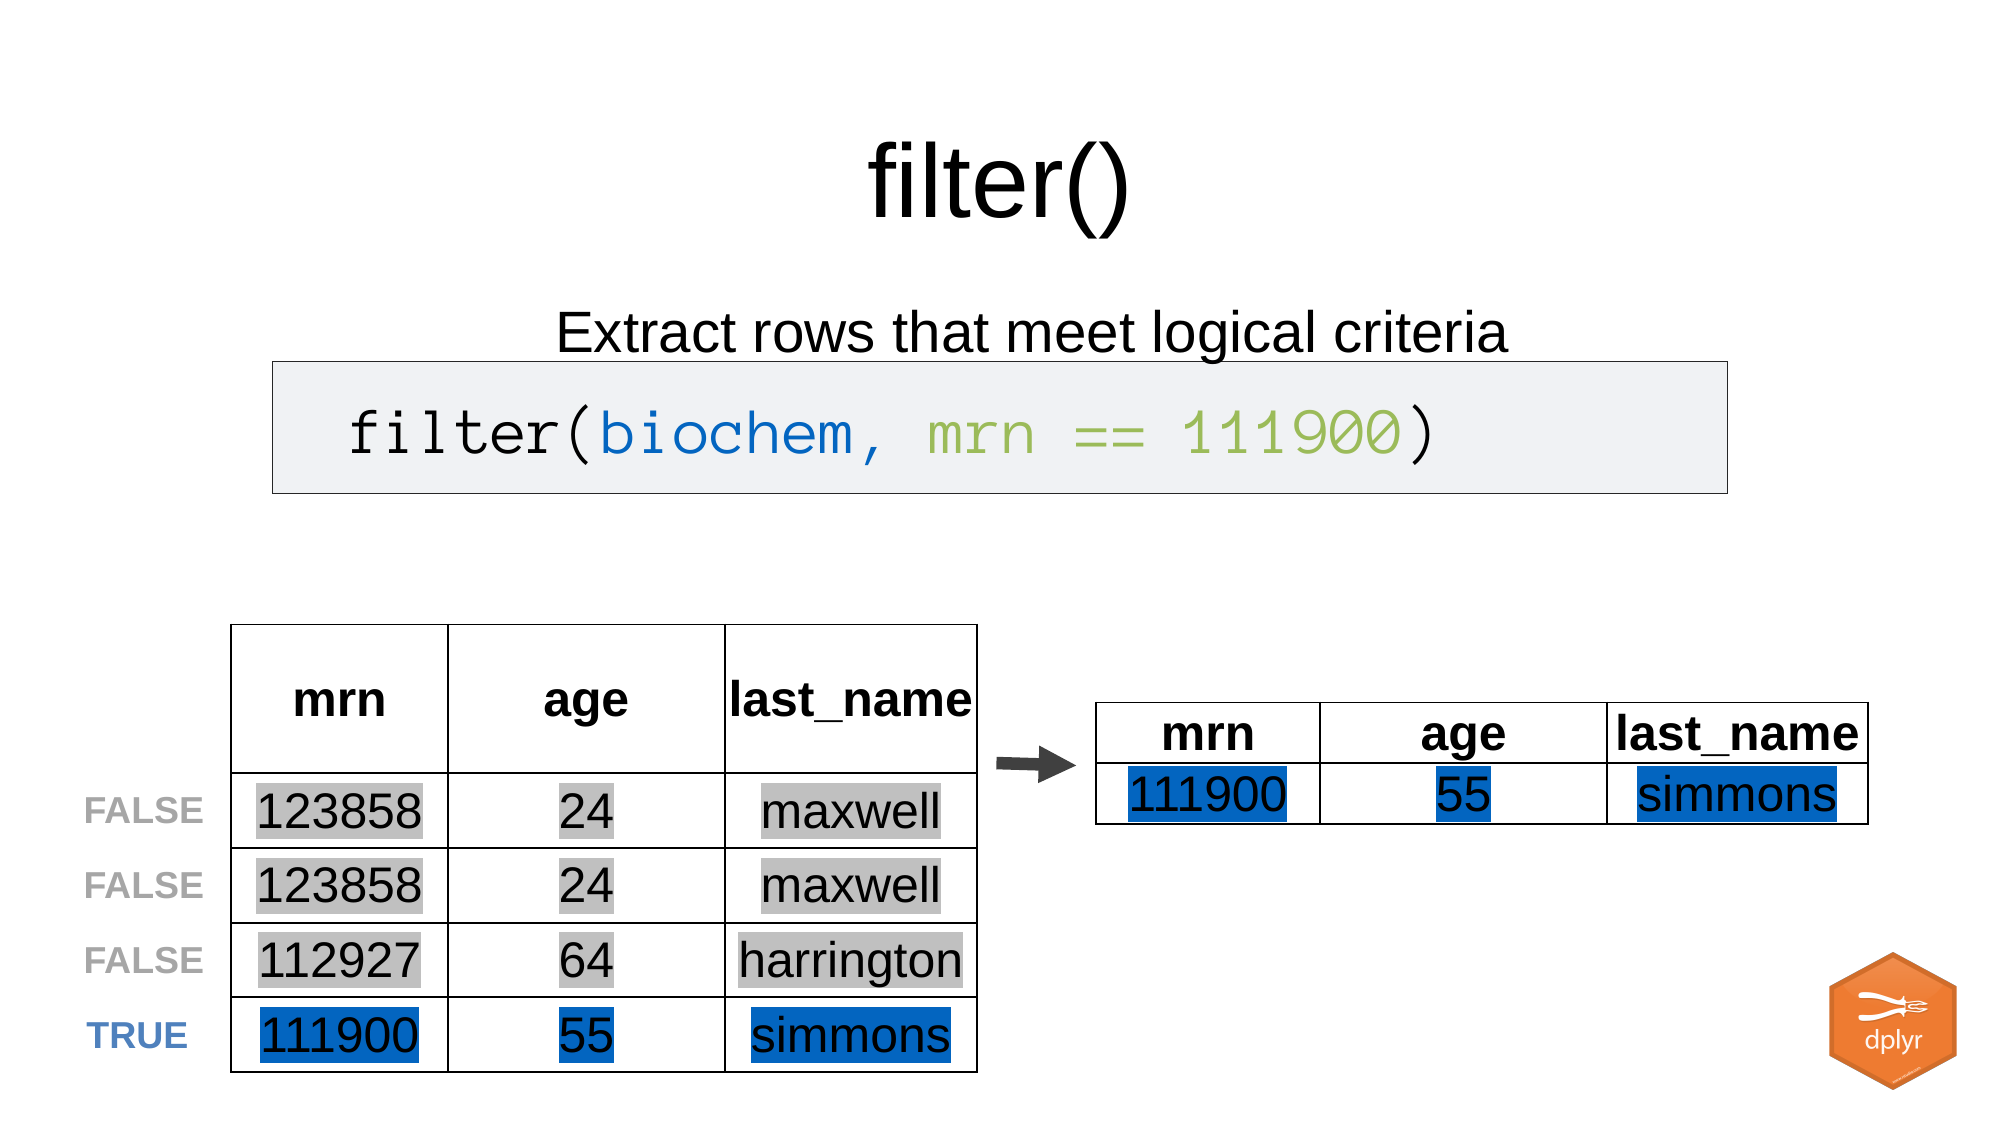

filter()
Extract rows that meet logical criteria

filter(biochem, mrn == 111900)
| mrn | age | last\_name |
| --- | --- | --- |
| 123858 | 24 | maxwell |
| 123858 | 24 | maxwell |
| 112927 | 64 | harrington |
| 111900 | 55 | simmons |
| mrn | age | last\_name |
| --- | --- | --- |
| 111900 | 55 | simmons |
FALSE
FALSE
FALSE

TRUE